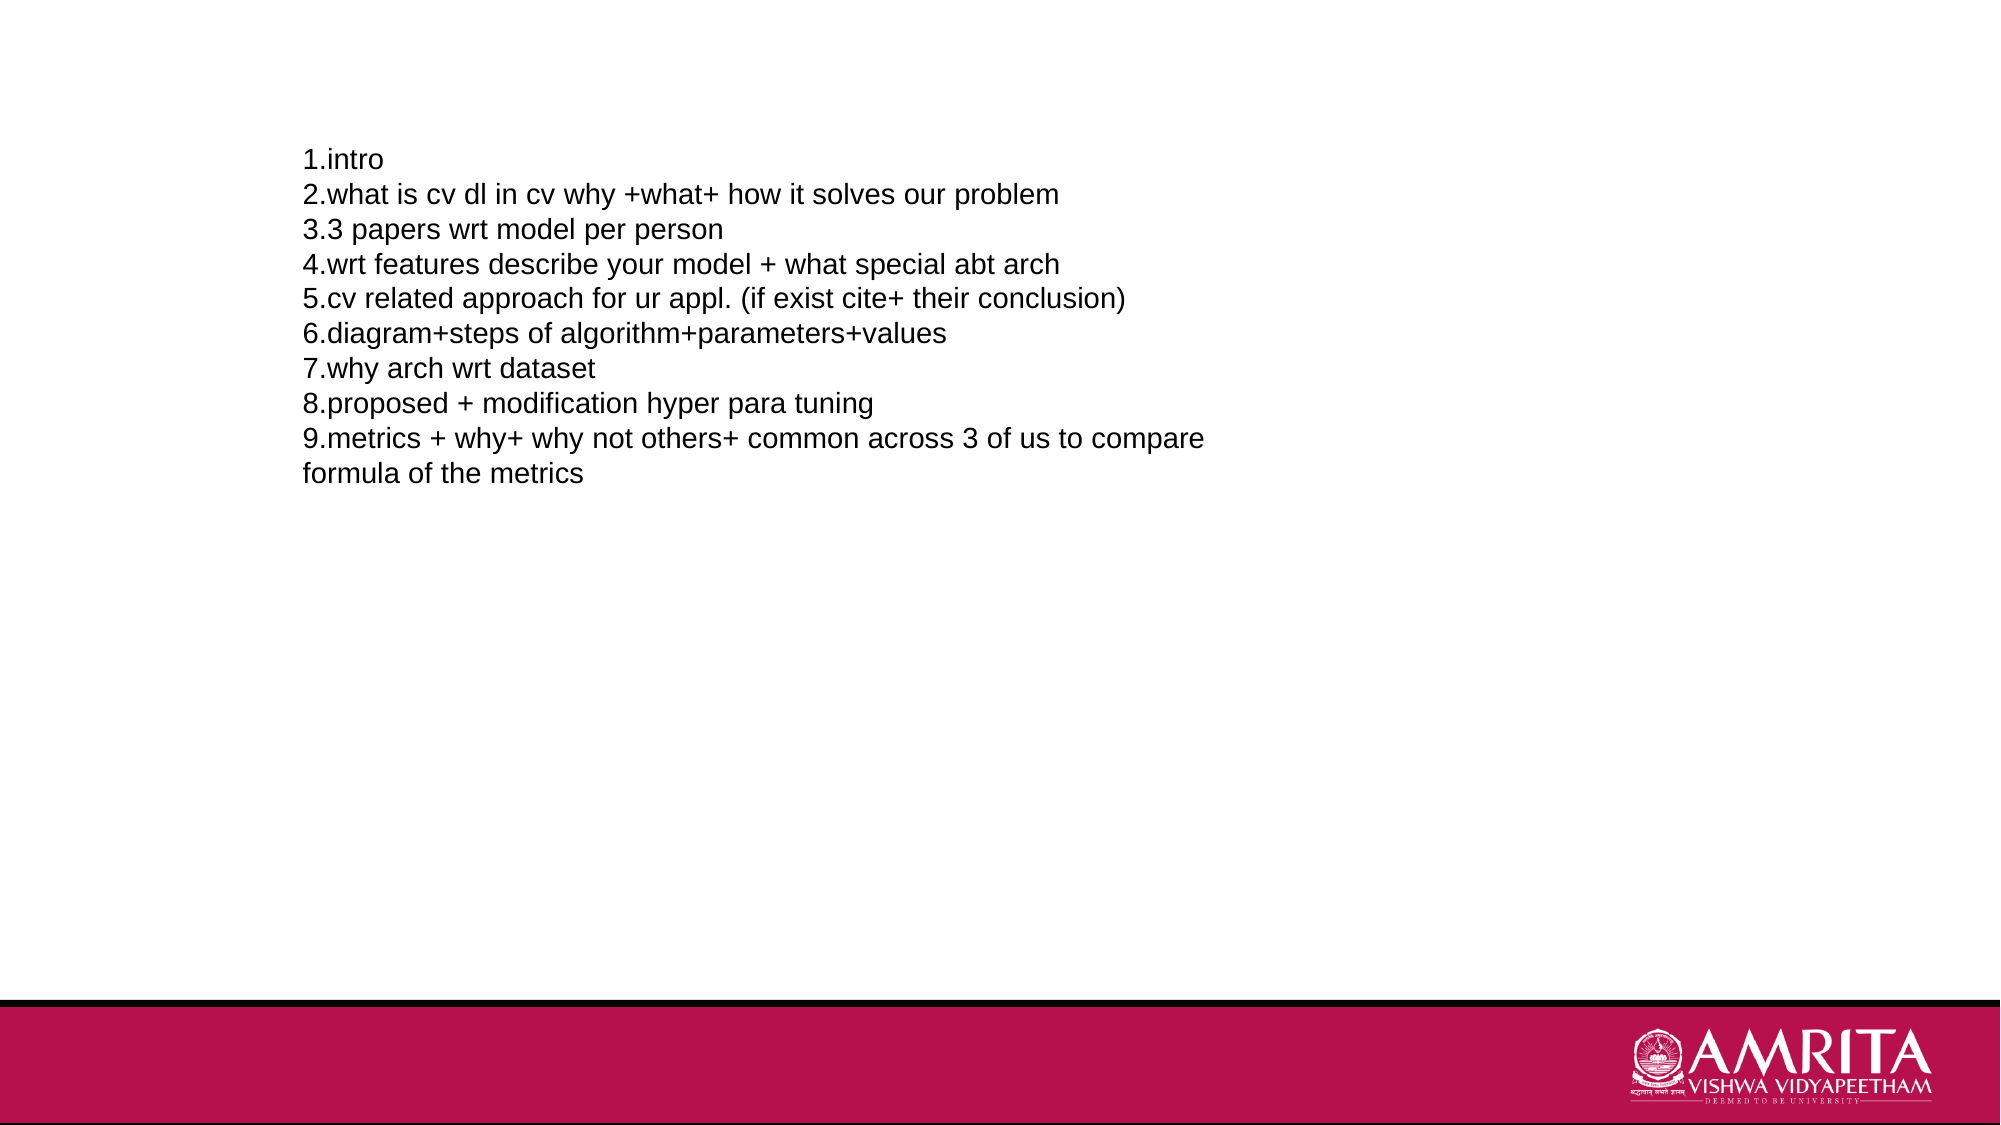

1.intro
2.what is cv dl in cv why +what+ how it solves our problem
3.3 papers wrt model per person
4.wrt features describe your model + what special abt arch
5.cv related approach for ur appl. (if exist cite+ their conclusion) 6.diagram+steps of algorithm+parameters+values
7.why arch wrt dataset
8.proposed + modification hyper para tuning
9.metrics + why+ why not others+ common across 3 of us to compare formula of the metrics